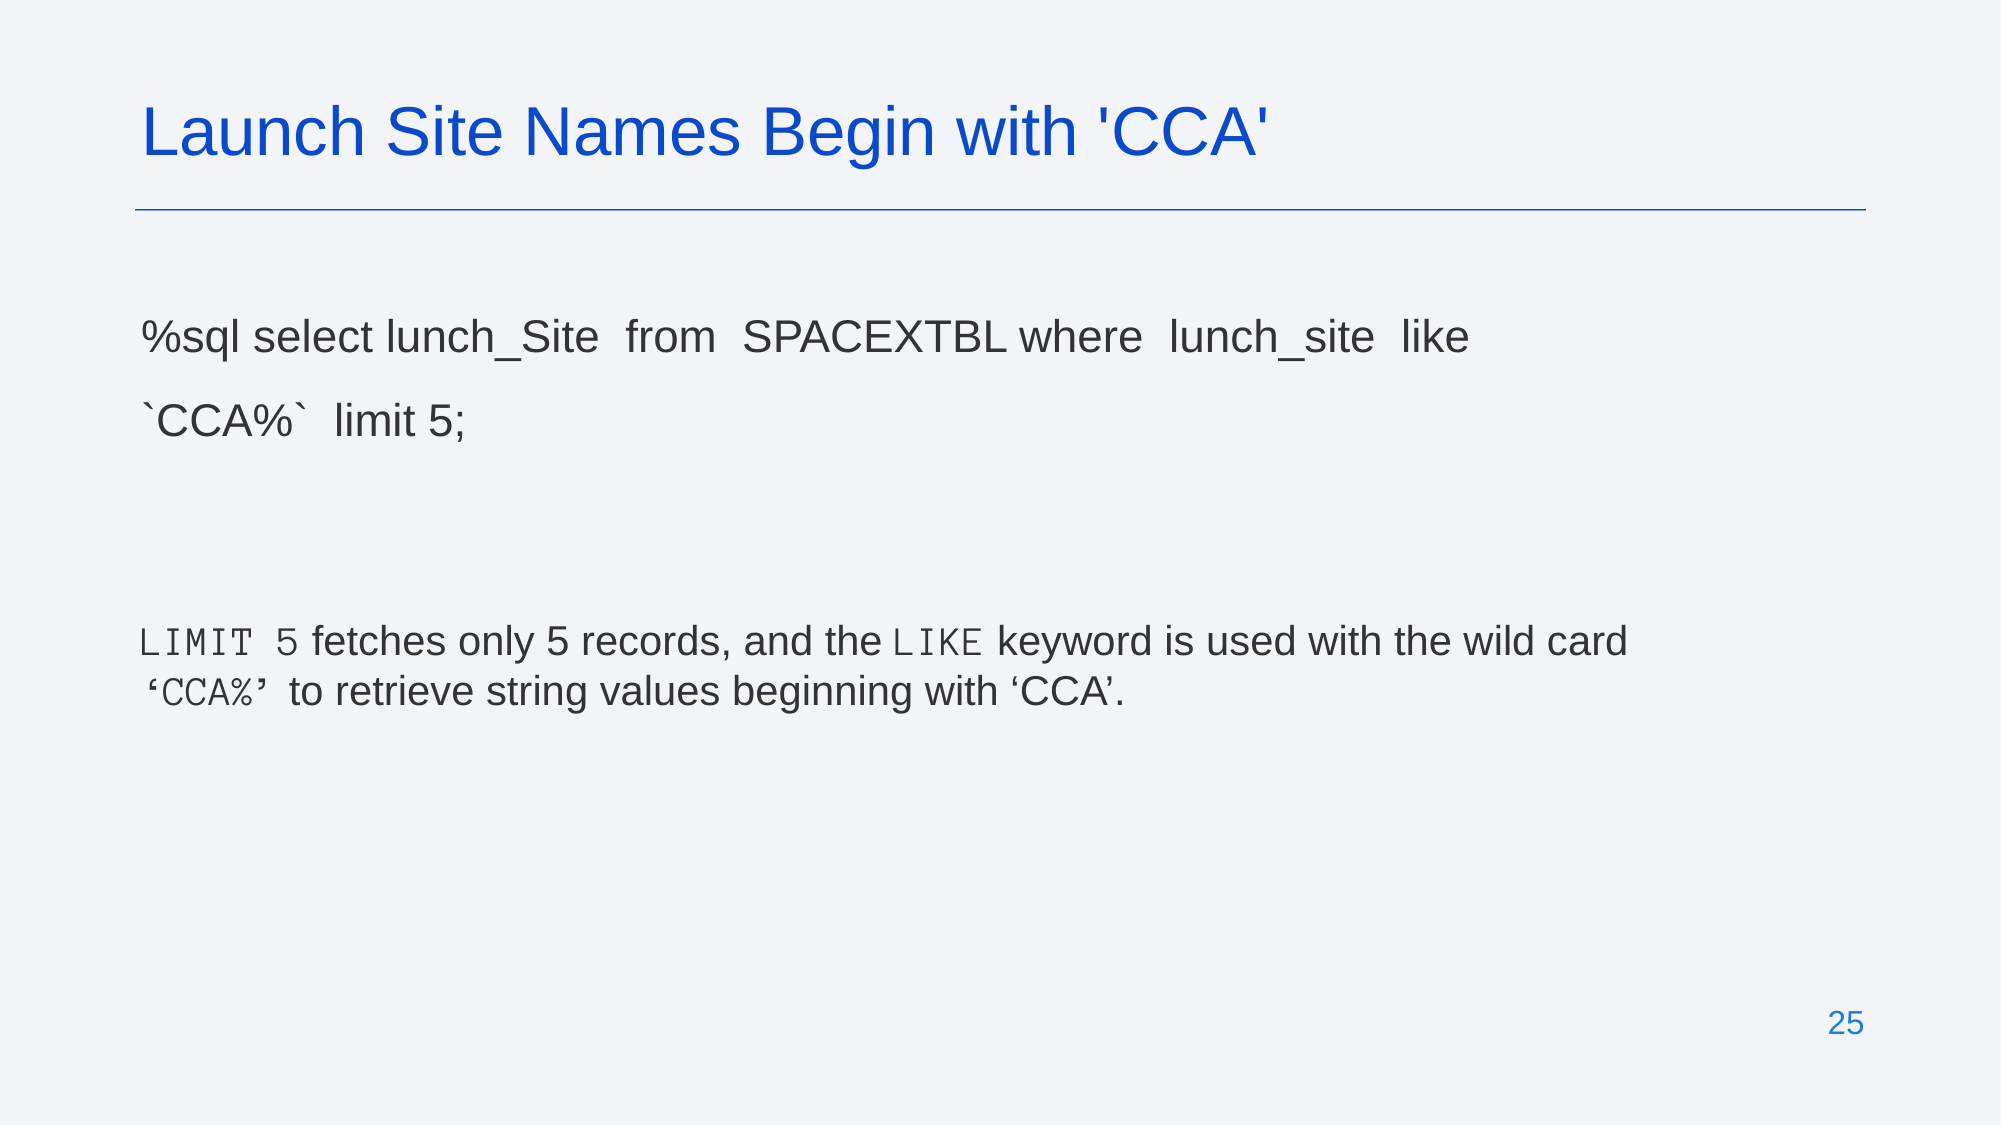

Launch Site Names Begin with 'CCA'
%sql select lunch_Site  from  SPACEXTBL where  lunch_site  like
`CCA%`  limit 5;

LIMIT 5 fetches only 5 records, and the LIKE keyword is used with the wild card ‘CCA%’ to retrieve string values beginning with ‘CCA’.
25